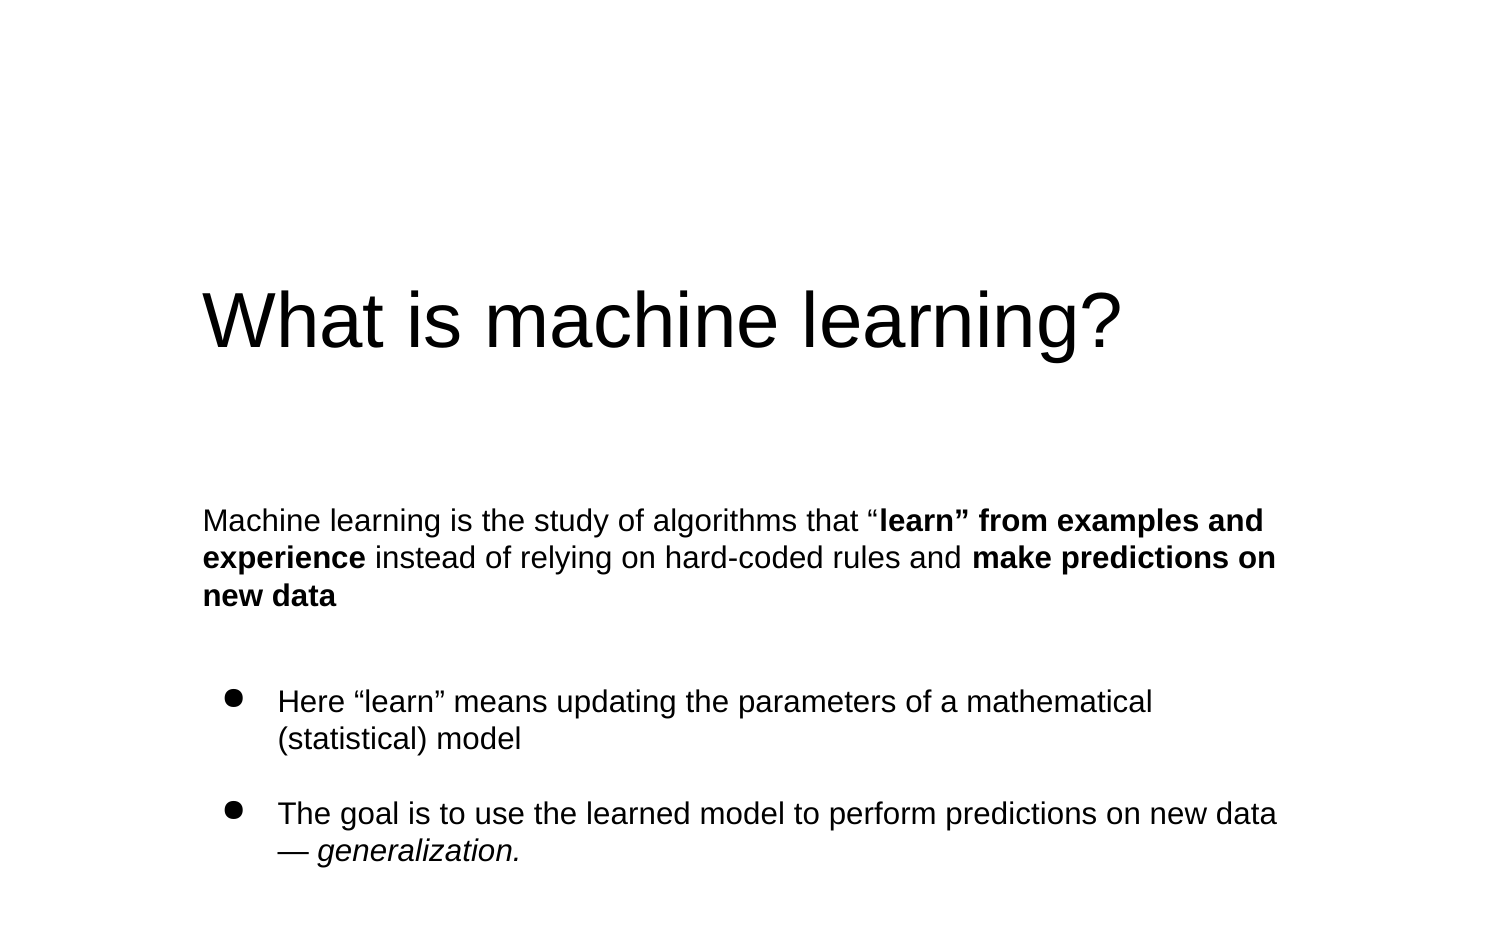

# What is machine learning?
Machine learning is the study of algorithms that “learn” from examples and experience instead of relying on hard-coded rules and make predictions on new data

Here “learn” means updating the parameters of a mathematical (statistical) model
The goal is to use the learned model to perform predictions on new data — generalization.
3